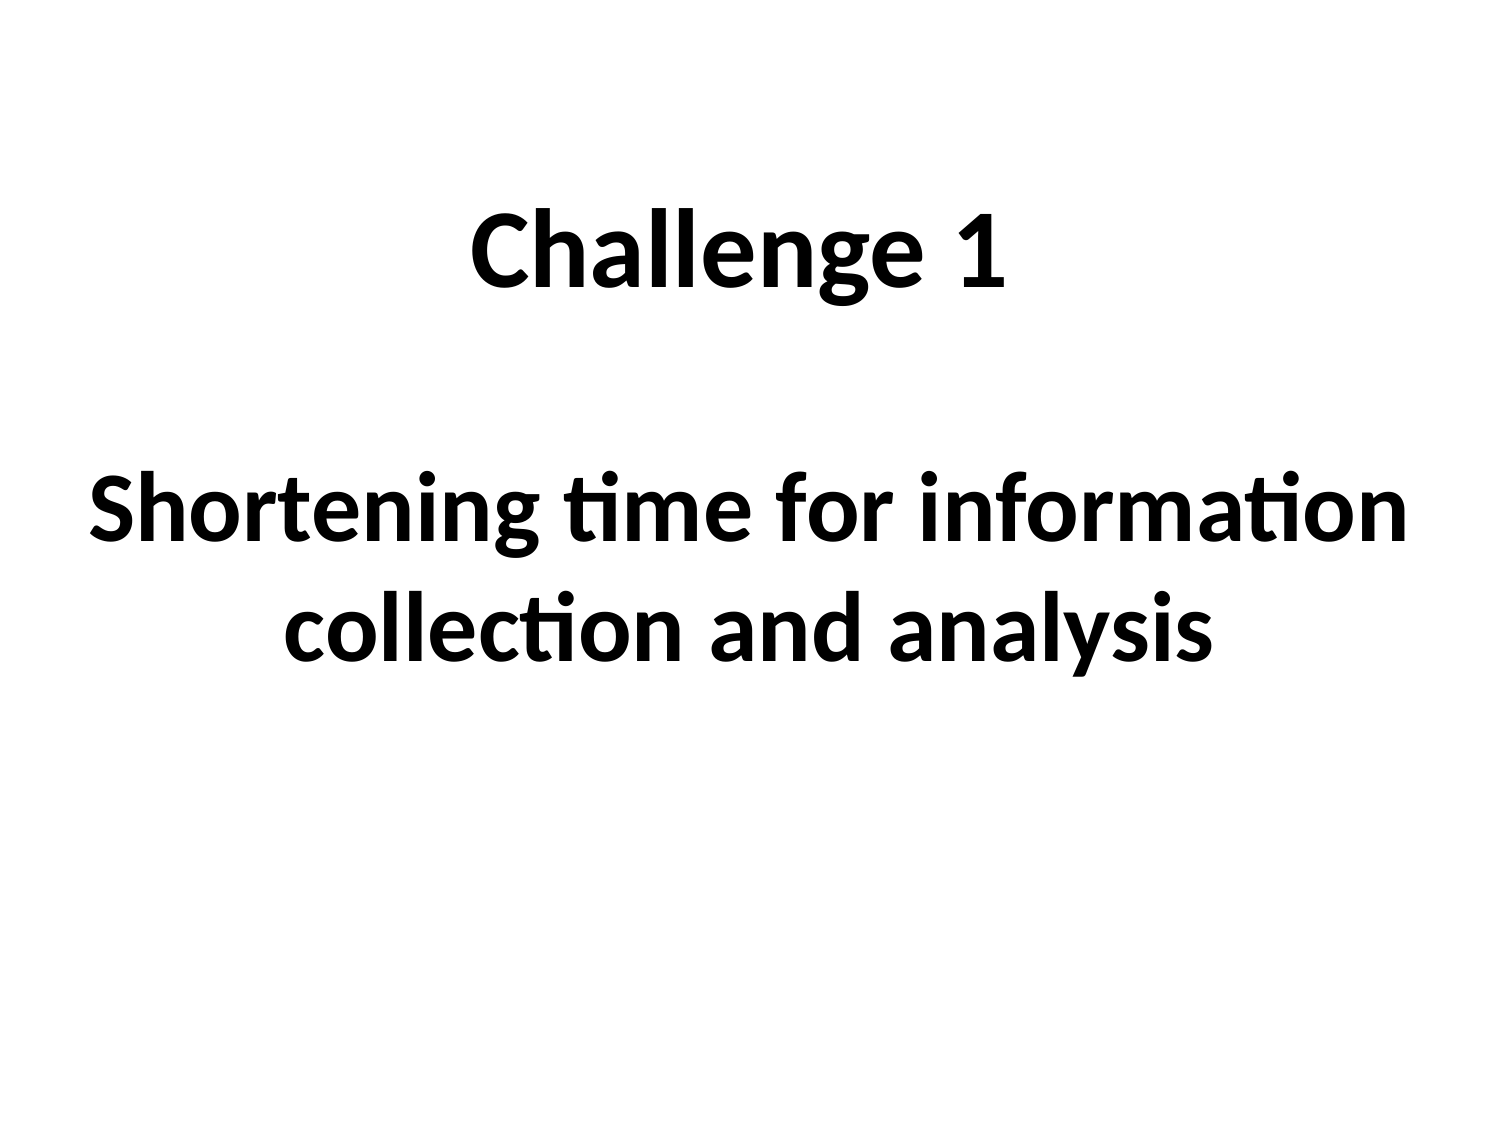

# Challenge 1
Shortening time for information collection and analysis